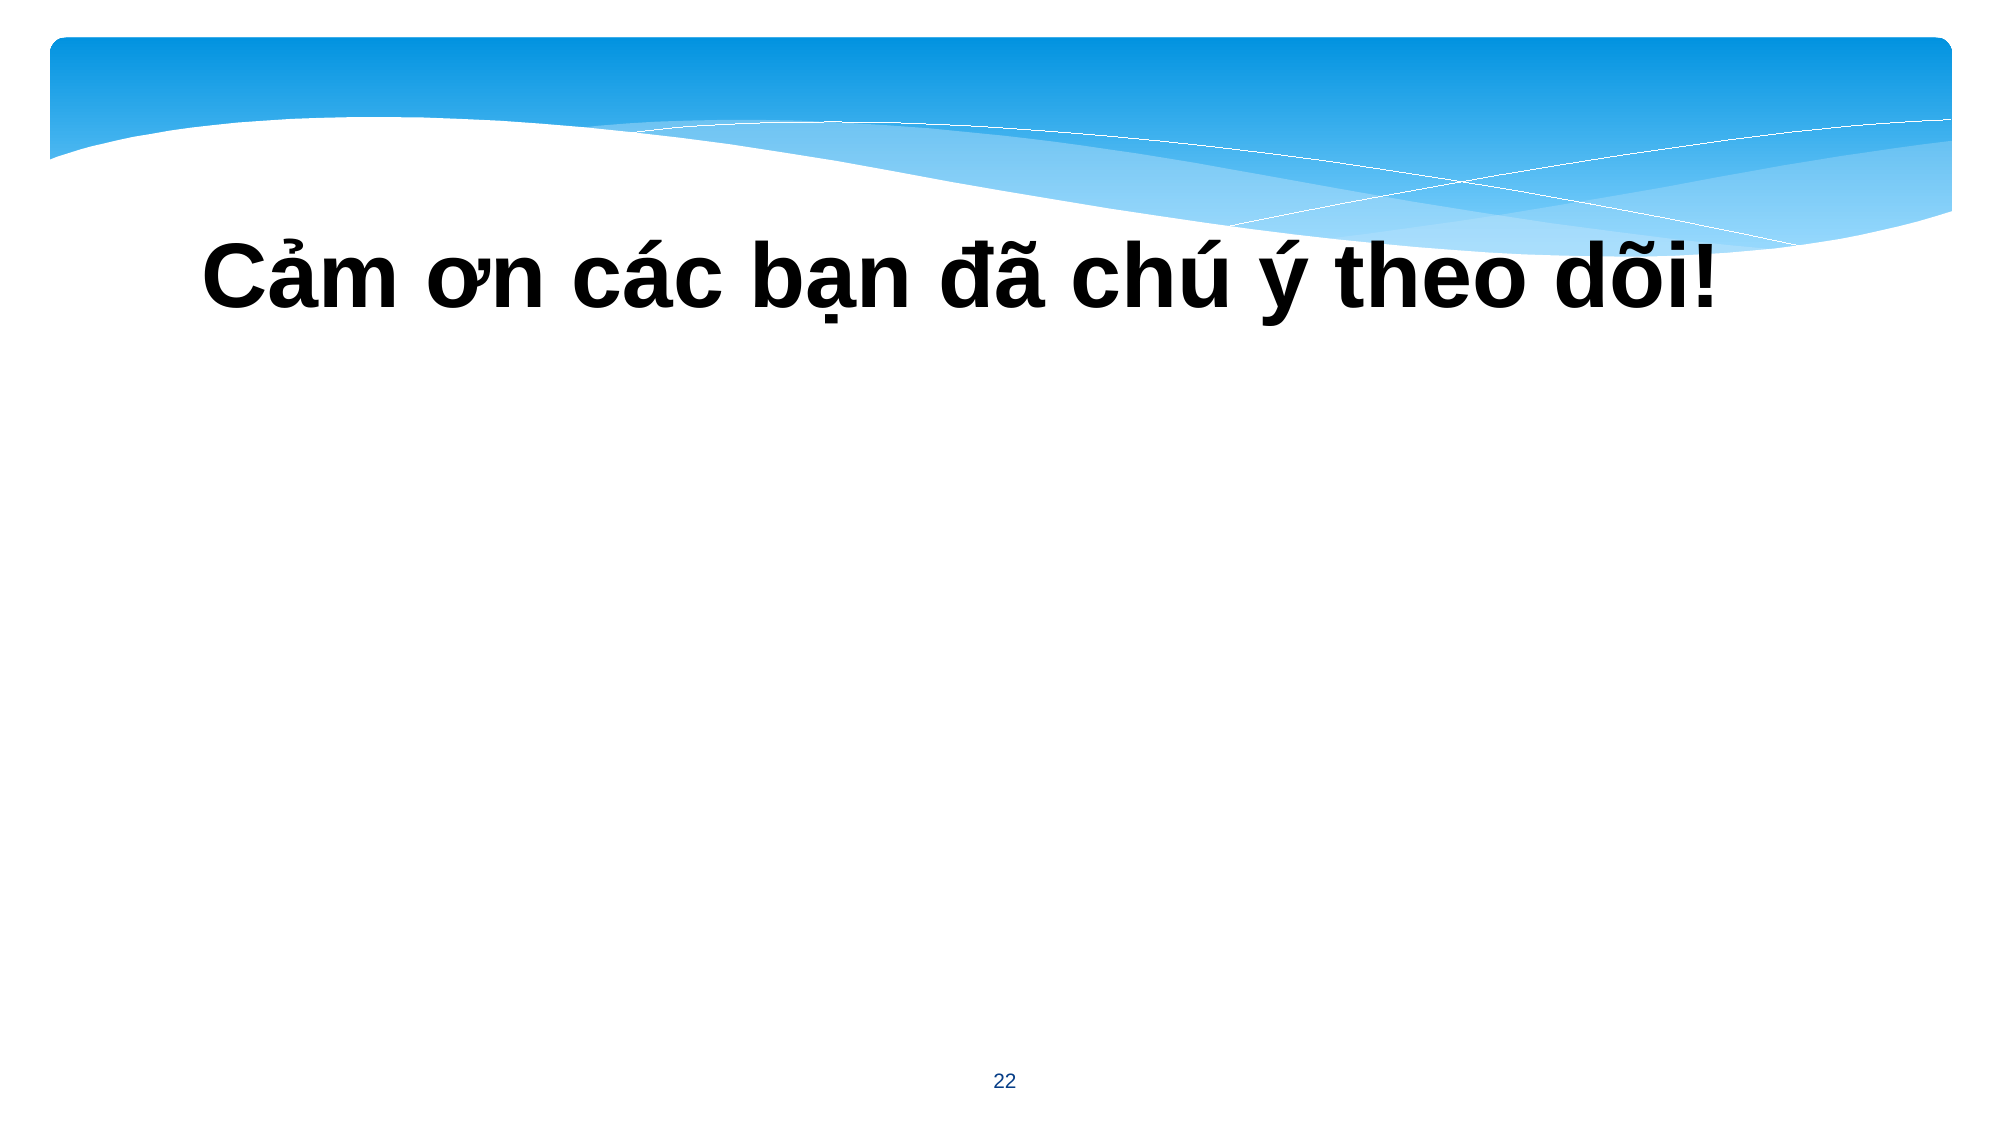

Cảm ơn các bạn đã chú ý theo dõi!
22